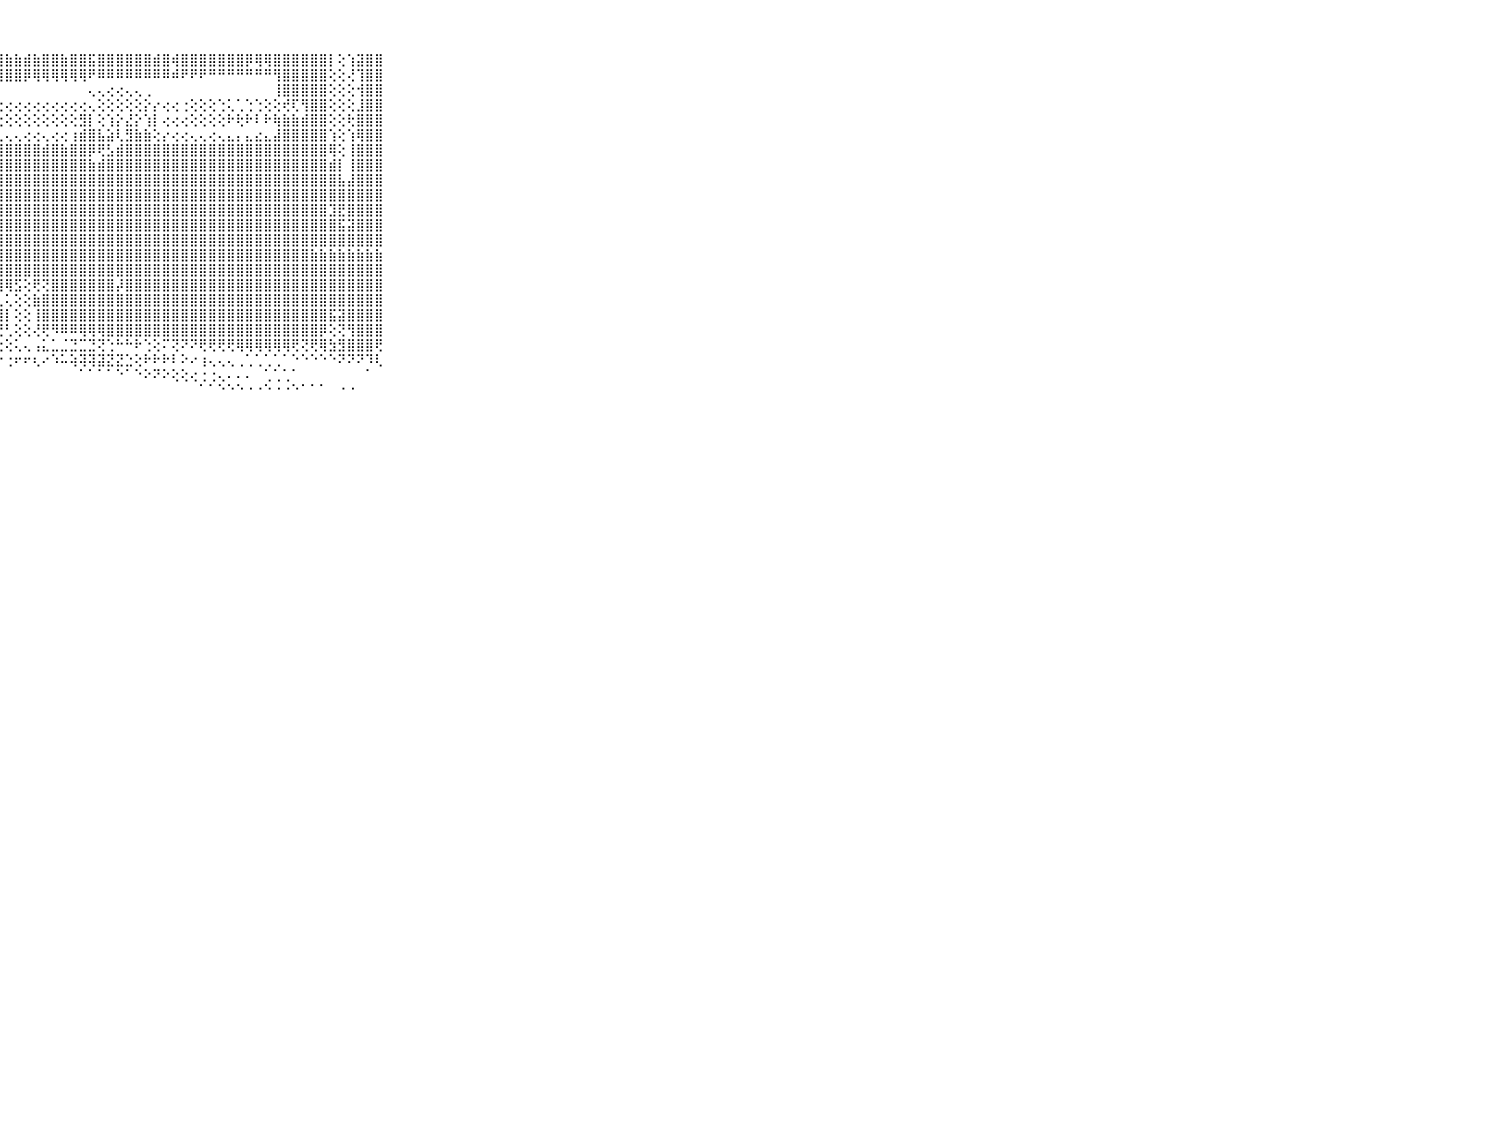

⠀⠀⠀⠀⠀⠀⠀⠀⠀⠀⠀⢱⣇⣽⣱⣇⣷⣼⣵⣇⣾⣸⣧⣷⣾⣷⣧⣾⣷⣷⣾⣷⣿⣿⣷⣿⣿⣯⣿⣿⣿⣿⣿⣿⣾⣿⢾⣿⣿⣿⣿⣿⣿⣿⡿⢿⢿⣿⣿⣿⣿⣿⣿⡇⢕⢱⣽⣿⣿⠀⠀⠀⠀⠀⠀⠀⠀⠀⠀⠀⠀
⠀⠀⠀⠀⠀⠀⠀⠀⠀⠀⠀⢿⣿⣿⣿⣿⣿⣿⣿⣿⣿⣿⣿⣿⣿⣿⣿⣿⣿⣿⡿⢿⢿⢿⢿⢿⢿⠟⠿⠿⠿⠿⠿⠿⠿⠿⠾⠟⠟⠟⠛⠛⠛⠛⠛⠛⠛⢻⣿⣿⣿⣿⣿⢕⢕⢜⢹⣿⣿⠀⠀⠀⠀⠀⠀⠀⠀⠀⠀⠀⠀
⠀⠀⠀⠀⠀⠀⠀⠀⠀⠀⠀⠀⠁⠁⠁⠁⠀⠀⠀⠀⠀⠀⠀⠀⠀⠀⠀⠀⠀⠀⠀⠀⠀⠀⠀⠀⠀⢄⢄⢔⢔⢄⢄⢀⠀⠀⠀⠀⠀⠀⠀⠀⠀⠀⠀⠀⠀⢸⣿⣿⣿⣿⣿⢕⢕⢕⢺⣿⣿⠀⠀⠀⠀⠀⠀⠀⠀⠀⠀⠀⠀
⠀⠀⠀⠀⠀⠀⠀⠀⠀⠀⠀⢀⢔⢔⢄⢔⢔⢔⢔⢔⢔⢔⢔⢔⢔⢔⢔⢔⢔⢔⢔⢔⢔⢔⢔⢔⢔⢄⢕⢕⢕⢕⢕⡕⡔⢔⢔⢐⢕⢕⢕⢑⢅⢁⢑⢑⢕⢕⢞⢏⢻⣿⣿⢕⢕⢕⣸⣿⣿⠀⠀⠀⠀⠀⠀⠀⠀⠀⠀⠀⠀
⠀⠀⠀⠀⠀⠀⠀⠀⠀⠀⠀⢔⢕⢕⢕⢕⢕⢕⢕⢕⢕⢕⢕⢕⢕⢕⢕⢕⢕⢕⢕⢕⢕⢕⢕⢕⣻⡇⢕⢱⡕⣜⡕⢱⡇⢔⢔⢔⢕⢕⢕⢕⠗⢗⠗⠇⠗⢷⣷⣷⣾⣿⣿⢕⢕⢗⣿⣿⣿⠀⠀⠀⠀⠀⠀⠀⠀⠀⠀⠀⠀
⠀⠀⠀⠀⠀⠀⠀⠀⠀⠀⠀⢄⢔⢔⢔⢔⢔⢄⢔⢔⢄⢄⢄⢄⢄⢄⢔⢄⢄⢄⢔⢔⢄⢔⢔⢰⣾⣿⣧⣵⢇⣻⣷⣷⢕⡔⢔⢔⢄⢄⢔⢄⣄⡄⣄⣔⣄⣼⣿⣿⣿⣿⣿⢱⢕⢱⢿⣿⣿⠀⠀⠀⠀⠀⠀⠀⠀⠀⠀⠀⠀
⠀⠀⠀⠀⠀⠀⠀⠀⠀⠀⠀⣿⣿⣿⣿⣿⣿⡿⢿⣿⣿⣿⣿⣿⣿⣿⡿⣿⣿⣿⣿⣿⣾⣿⣷⣿⣿⡿⢟⣣⣾⣿⣿⣿⣿⣿⣿⣿⣿⣿⣿⣿⣿⣿⣿⣿⣿⣿⣿⣿⣿⣿⣿⢿⢕⢸⣿⣿⣿⠀⠀⠀⠀⠀⠀⠀⠀⠀⠀⠀⠀
⠀⠀⠀⠀⠀⠀⠀⠀⠀⠀⠀⣿⣿⣿⣿⣿⣿⡿⢱⣿⣿⣿⣿⣿⣿⣿⢕⣿⣿⣿⣿⣿⣿⣿⣿⣿⣿⣷⣾⣿⣿⣿⣿⣿⣿⣿⣿⣿⣿⣿⣿⣿⣿⣿⣿⣿⣿⣿⣿⣿⣿⣿⣿⣾⡇⢸⣿⣿⣿⠀⠀⠀⠀⠀⠀⠀⠀⠀⠀⠀⠀
⠀⠀⠀⠀⠀⠀⠀⠀⠀⠀⠀⣿⣿⣿⣿⣿⣿⡇⢕⣿⣿⣿⣿⣿⣿⣿⢕⣿⣿⣿⣿⣿⣿⣿⣿⣿⣿⣿⣿⣿⣿⣿⣿⣿⣿⣿⣿⣿⣿⣿⣿⣿⣿⣿⣿⣿⣿⣿⣿⣿⣿⣿⣿⣿⣧⣼⣿⣿⣿⠀⠀⠀⠀⠀⠀⠀⠀⠀⠀⠀⠀
⠀⠀⠀⠀⠀⠀⠀⠀⠀⠀⠀⣿⣿⣿⣿⣿⣿⣧⢕⢽⣿⣿⣿⣿⣿⣿⢕⢸⣿⣿⣿⣿⣿⣿⣿⣿⣿⣿⣿⣿⣿⣿⣿⣿⣿⣿⣿⣿⣿⣿⣿⣿⣿⣿⣿⣿⣿⣿⣿⣿⣿⣿⣿⣿⣿⣿⣿⣿⣿⠀⠀⠀⠀⠀⠀⠀⠀⠀⠀⠀⠀
⠀⠀⠀⠀⠀⠀⠀⠀⠀⠀⠀⣿⣿⣿⣿⣿⣿⣿⢕⢸⣿⣿⣿⣿⣿⣿⢕⣼⣿⣿⣿⣿⣿⣿⣿⣿⣿⣿⣿⣿⣿⣿⣿⣿⣿⣿⣿⣿⣿⣿⣿⣿⣿⣿⣿⣿⣿⣿⣿⣿⣿⣿⣿⣹⣟⣿⣿⣿⣿⠀⠀⠀⠀⠀⠀⠀⠀⠀⠀⠀⠀
⠀⠀⠀⠀⠀⠀⠀⠀⠀⠀⠀⣿⣿⣿⣿⣿⣿⣿⢕⢸⣿⣿⣿⣿⣿⣿⡇⢹⣿⣿⣿⣿⣿⣿⣿⣿⣿⣿⣿⣿⣿⣿⣿⣿⣿⣿⣿⣿⣿⣿⣿⣿⣿⣿⣿⣿⣿⣿⣿⣿⣿⣿⣿⣿⣯⣽⣿⣿⣿⠀⠀⠀⠀⠀⠀⠀⠀⠀⠀⠀⠀
⠀⠀⠀⠀⠀⠀⠀⠀⠀⠀⠀⣿⣿⣿⣿⣿⣿⣿⣷⣾⣿⣿⣿⣿⣿⣿⣧⣼⣿⣿⣿⣿⣿⣿⣿⣿⣿⣿⣿⣿⣿⣿⣿⣿⣿⣿⣿⣿⣿⣿⣿⣿⣿⣿⣿⣿⣿⣿⣿⣿⣿⣿⣿⣿⣿⣿⣿⣿⣿⠀⠀⠀⠀⠀⠀⠀⠀⠀⠀⠀⠀
⠀⠀⠀⠀⠀⠀⠀⠀⠀⠀⠀⣿⣿⣿⣿⣿⣿⣿⣿⣿⣿⣿⣿⣿⣿⣿⣿⣿⣿⣿⣿⣿⣿⣿⣿⣿⣿⣿⣿⣿⣿⣿⣿⣿⣿⣿⣿⣿⣿⣿⣿⣿⣿⣿⣿⣿⣿⣿⣿⣿⣿⣷⣷⣷⣷⣷⣷⣷⣷⠀⠀⠀⠀⠀⠀⠀⠀⠀⠀⠀⠀
⠀⠀⠀⠀⠀⠀⠀⠀⠀⠀⠀⣿⣿⣿⣿⢿⢿⣿⣿⣿⣿⡿⢿⢿⢿⣿⣿⣿⣿⣿⣿⣿⣿⣿⣿⣿⣿⣿⣿⣿⣿⣿⣿⣿⣿⣿⣿⣿⣿⣿⣿⣿⣿⣿⣿⣿⣿⣿⣿⣿⣿⣿⣿⣿⣿⣿⣿⣿⣿⠀⠀⠀⠀⠀⠀⠀⠀⠀⠀⠀⠀
⠀⠀⠀⠀⠀⠀⠀⠀⠀⠀⠀⢕⢘⠕⠕⠗⠜⠝⠟⠟⢏⢕⢕⢕⢕⢞⢿⢿⢿⣫⢕⢟⢝⣿⣿⣿⣿⣿⣿⣿⡼⣿⣿⣿⣿⣿⣿⣿⣿⣿⣿⣿⣿⣿⣿⣿⣿⣿⣿⣿⣿⣿⣿⣿⣿⣿⣿⣿⣿⠀⠀⠀⠀⠀⠀⠀⠀⠀⠀⠀⠀
⠀⠀⠀⠀⠀⠀⠀⠀⠀⠀⠀⠕⢑⠐⠐⠐⢐⢰⡴⣔⢄⠄⠄⠄⠅⢄⢄⢄⢅⢕⢕⣷⣿⣿⣿⣿⣿⣿⣿⣿⣿⣿⣿⣿⣿⣿⣿⣿⣿⣿⣿⣿⣿⣿⣿⣿⣿⣿⣿⣿⣿⣿⣿⣿⣿⣿⣿⣿⣿⠀⠀⠀⠀⠀⠀⠀⠀⠀⠀⠀⠀
⠀⠀⠀⠀⠀⠀⠀⠀⠀⠀⠀⢄⢕⢔⢔⢕⢕⢕⣿⡇⢕⢄⢕⢅⢕⢕⢱⣼⡇⢕⢕⢸⣿⣿⣿⣿⣿⣿⣿⣿⣿⣿⣿⣿⣿⣿⣿⣿⣿⣿⣿⣿⣿⣿⣿⣿⣿⣿⣿⣿⣿⣿⣿⣯⣽⣿⣿⣿⣿⠀⠀⠀⠀⠀⠀⠀⠀⠀⠀⠀⠀
⠀⠀⠀⠀⠀⠀⠀⠀⠀⠀⠀⠁⠁⠑⠑⠑⠐⠕⢕⢕⢅⢕⢕⢕⢕⢕⢜⢝⢃⢕⢕⢜⢟⠻⠿⠿⢿⢿⢿⣿⣿⣿⣿⣿⣿⣿⣿⣿⣿⣿⣿⣿⣿⣿⣿⣿⣿⣿⣿⣿⣿⣿⡿⢕⢝⢻⣿⣿⣿⠀⠀⠀⠀⠀⠀⠀⠀⠀⠀⠀⠀
⠀⠀⠀⠀⠀⠀⠀⠀⠀⠀⠀⠀⠀⠀⠀⠀⢀⠀⠀⢀⢀⢐⠑⠑⠑⠕⠕⢔⢕⢅⢄⢠⣅⣁⣈⣙⣉⣙⢝⢑⠓⠓⠗⢑⢕⠍⢝⠝⠝⢟⢟⢟⢟⢿⢿⢿⢿⢿⢿⢟⢝⢟⢿⣳⣻⣿⣿⣿⢟⠀⠀⠀⠀⠀⠀⠀⠀⠀⠀⠀⠀
⠀⠀⠀⠀⠀⠀⠀⠀⠀⠀⠀⠀⠁⠀⠀⠀⠁⠁⠑⠑⠑⠑⠑⠑⠕⠕⠑⠕⢐⠖⠖⢆⠔⠱⠥⢵⢽⢽⣽⣝⣝⣑⢕⠗⠗⠗⠇⠕⠔⢰⢄⢄⢄⢀⢁⢁⢁⢁⠁⠑⠑⠑⠑⠑⠝⠝⠝⠹⢇⠀⠀⠀⠀⠀⠀⠀⠀⠀⠀⠀⠀
⠀⠀⠀⠀⠀⠀⠀⠀⠀⠀⠀⠀⠀⠀⠀⠀⠀⠀⠀⠀⠀⠀⠀⠀⠀⠀⠀⠀⠀⠀⠀⠀⠀⠀⠀⠀⠁⠁⠁⠁⠑⠁⠑⠕⠝⠕⢕⢕⢔⢐⢐⢄⠄⠄⠄⠀⢁⢁⢁⠁⠀⠀⠀⠀⠀⠀⠀⠁⠀⠀⠀⠀⠀⠀⠀⠀⠀⠀⠀⠀⠀
⠀⠀⠀⠀⠀⠀⠀⠀⠀⠀⠀⠀⠀⠀⠀⠀⠀⠀⠀⠀⠀⠀⠀⠀⠀⠀⠀⠀⠀⠀⠀⠀⠀⠀⠀⠀⠀⠀⠀⠀⠀⠀⠀⠀⠀⠀⠀⠀⠀⠁⠁⠑⠑⠑⠐⠐⠑⠐⠐⠑⠁⠁⠁⠀⠐⠐⠀⠀⠀⠀⠀⠀⠀⠀⠀⠀⠀⠀⠀⠀⠀